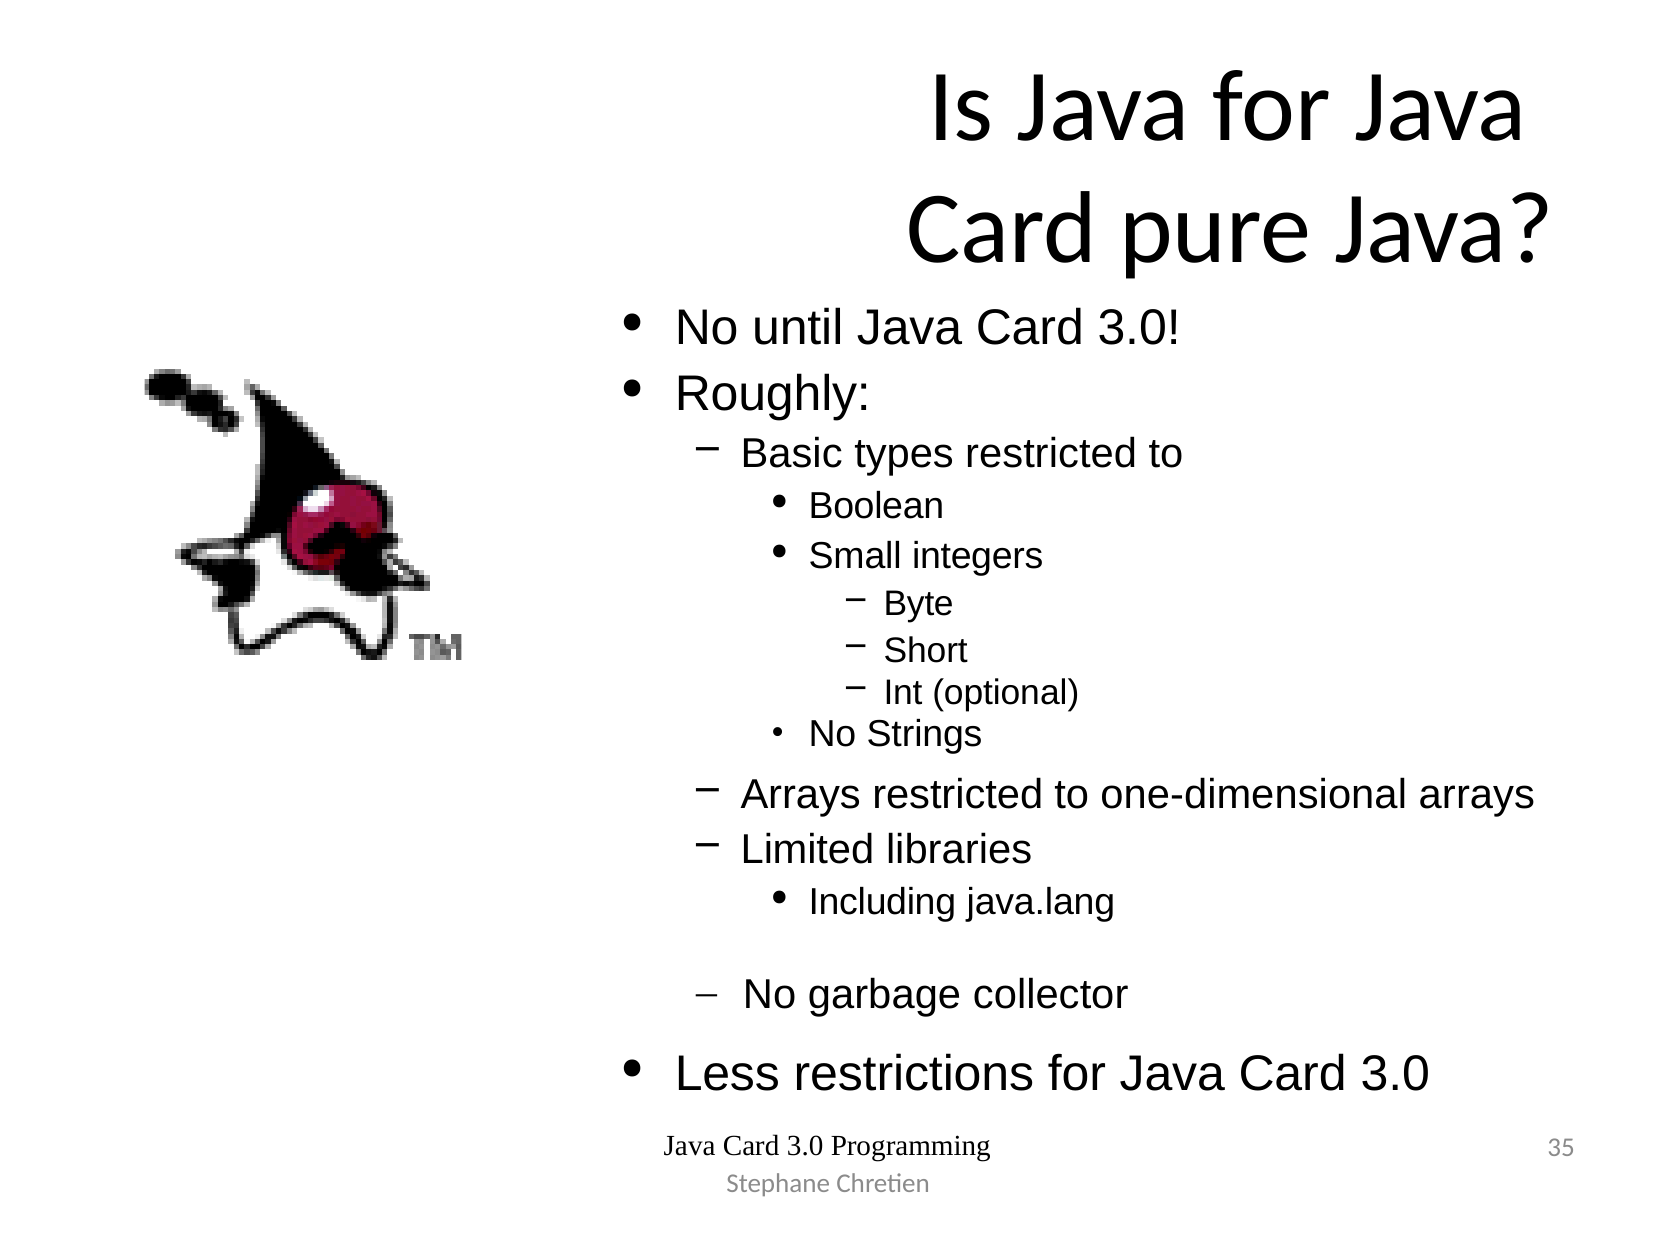

# Is Java for Java  Card pure Java?
No until Java Card 3.0!
Roughly:
Basic types restricted to
Boolean
Small integers

Byte
Short
Int (optional)
No Strings
Arrays restricted to one-dimensional arrays
Limited libraries
Including java.lang
–
No garbage collector
Less restrictions for Java Card 3.0
Java Card 3.0 Programming
35
Stephane Chretien